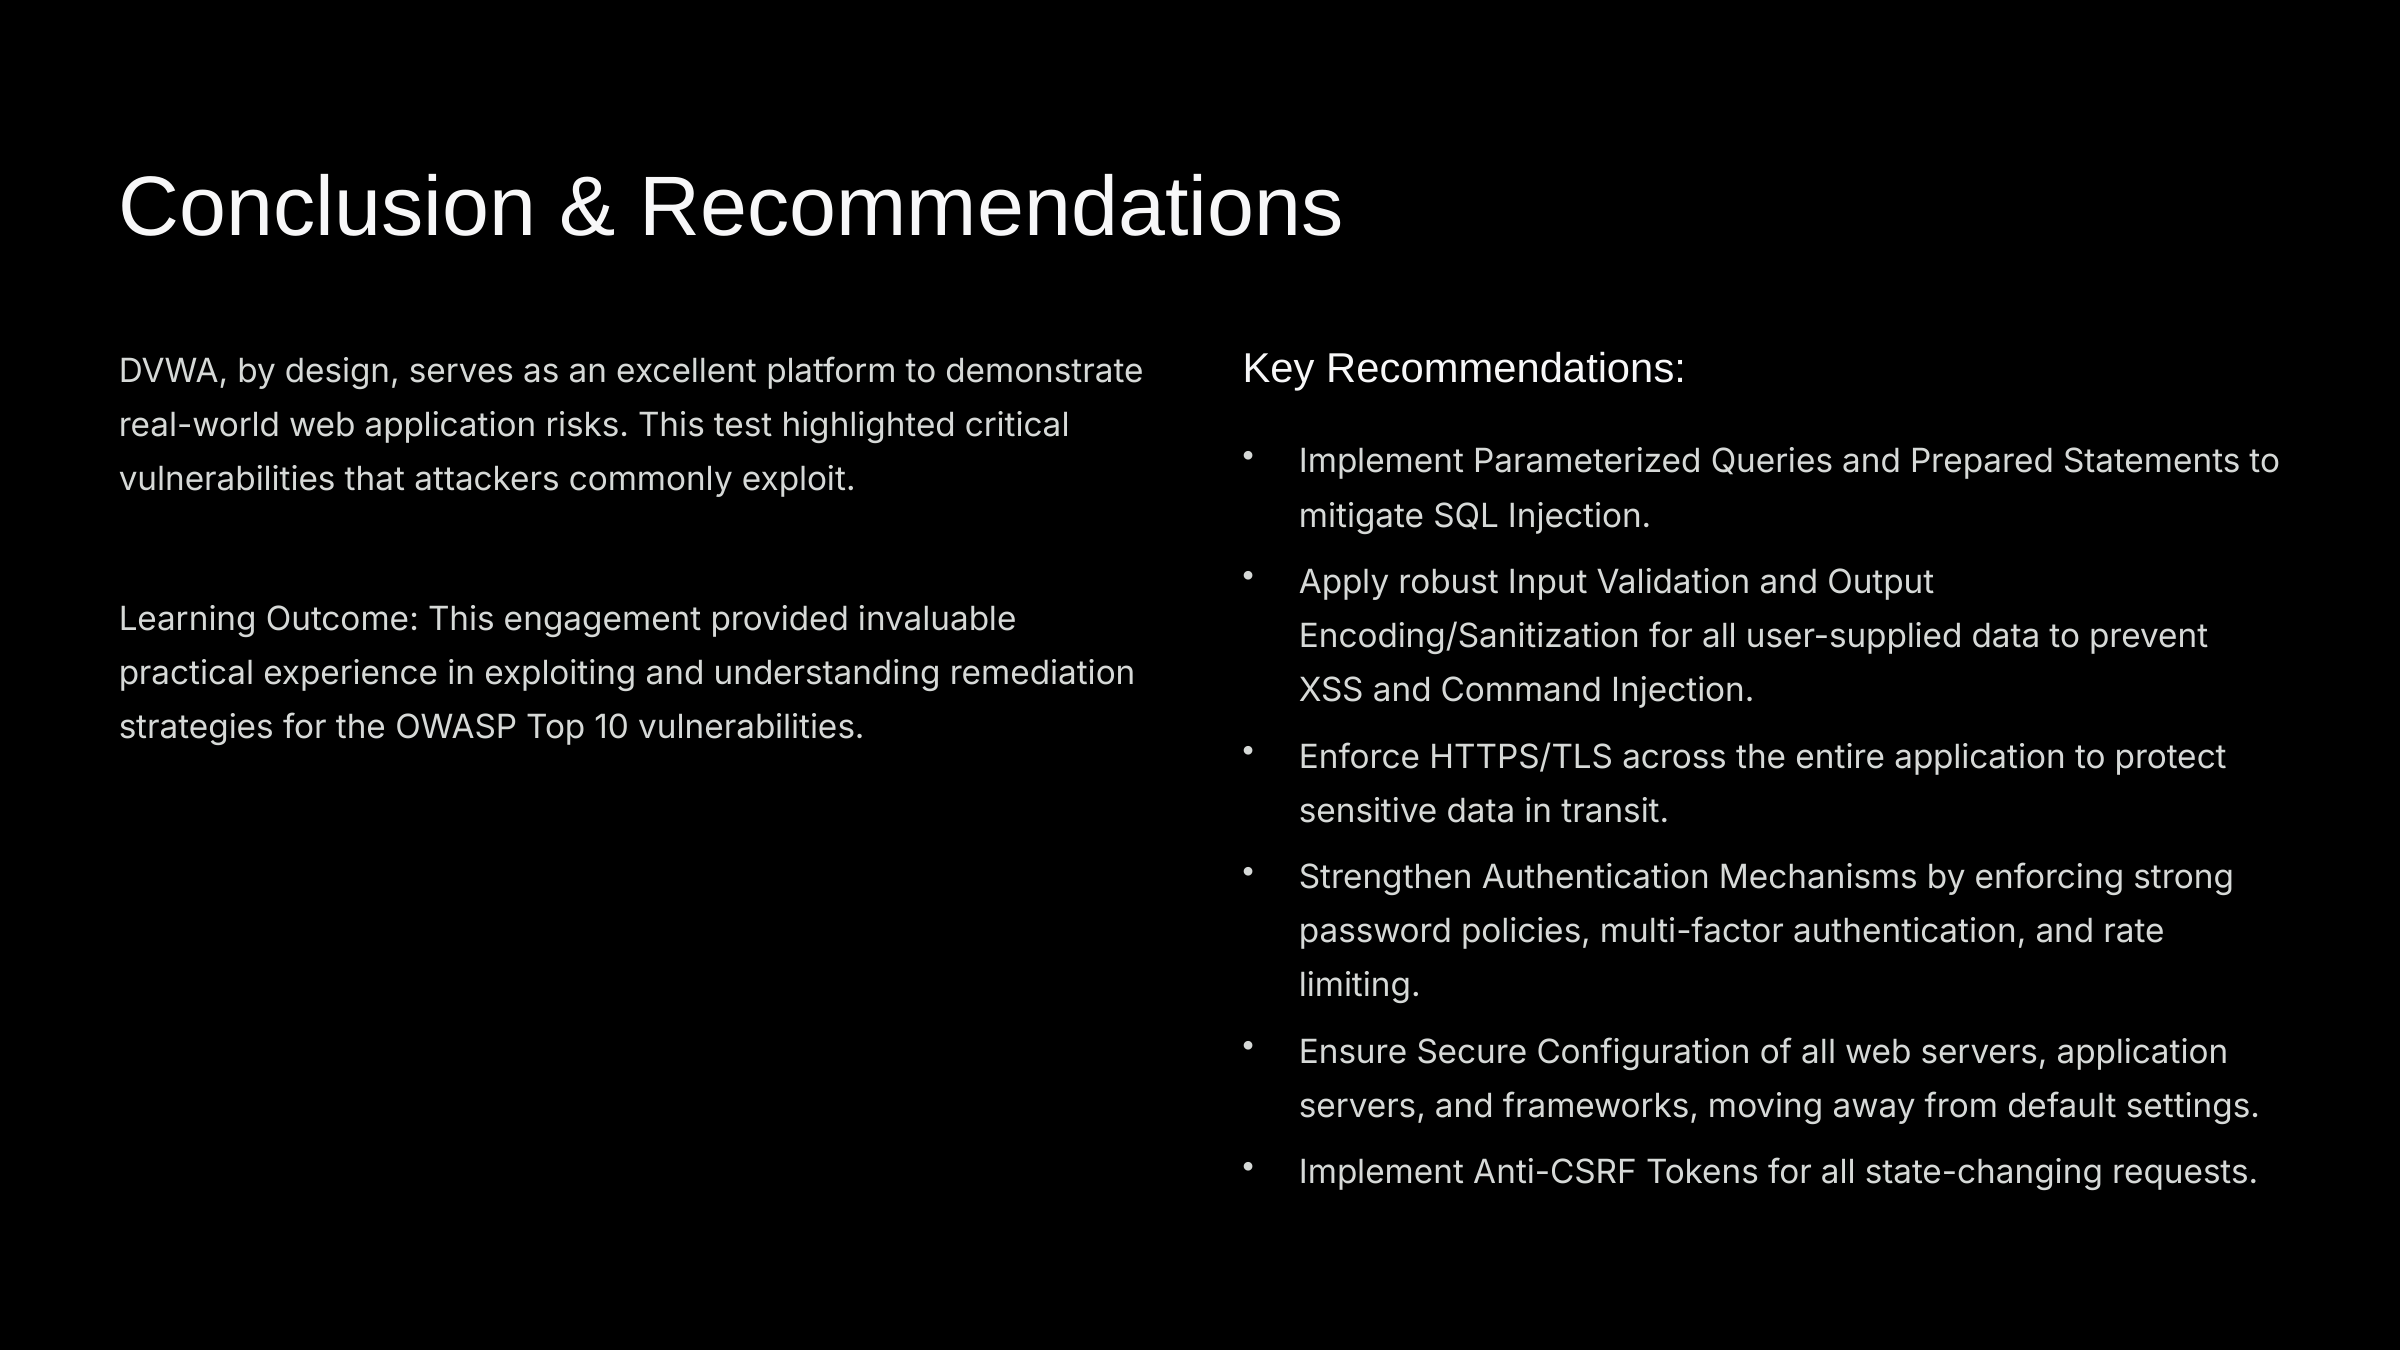

Conclusion & Recommendations
DVWA, by design, serves as an excellent platform to demonstrate real-world web application risks. This test highlighted critical vulnerabilities that attackers commonly exploit.
Key Recommendations:
Implement Parameterized Queries and Prepared Statements to mitigate SQL Injection.
Apply robust Input Validation and Output Encoding/Sanitization for all user-supplied data to prevent XSS and Command Injection.
Learning Outcome: This engagement provided invaluable practical experience in exploiting and understanding remediation strategies for the OWASP Top 10 vulnerabilities.
Enforce HTTPS/TLS across the entire application to protect sensitive data in transit.
Strengthen Authentication Mechanisms by enforcing strong password policies, multi-factor authentication, and rate limiting.
Ensure Secure Configuration of all web servers, application servers, and frameworks, moving away from default settings.
Implement Anti-CSRF Tokens for all state-changing requests.